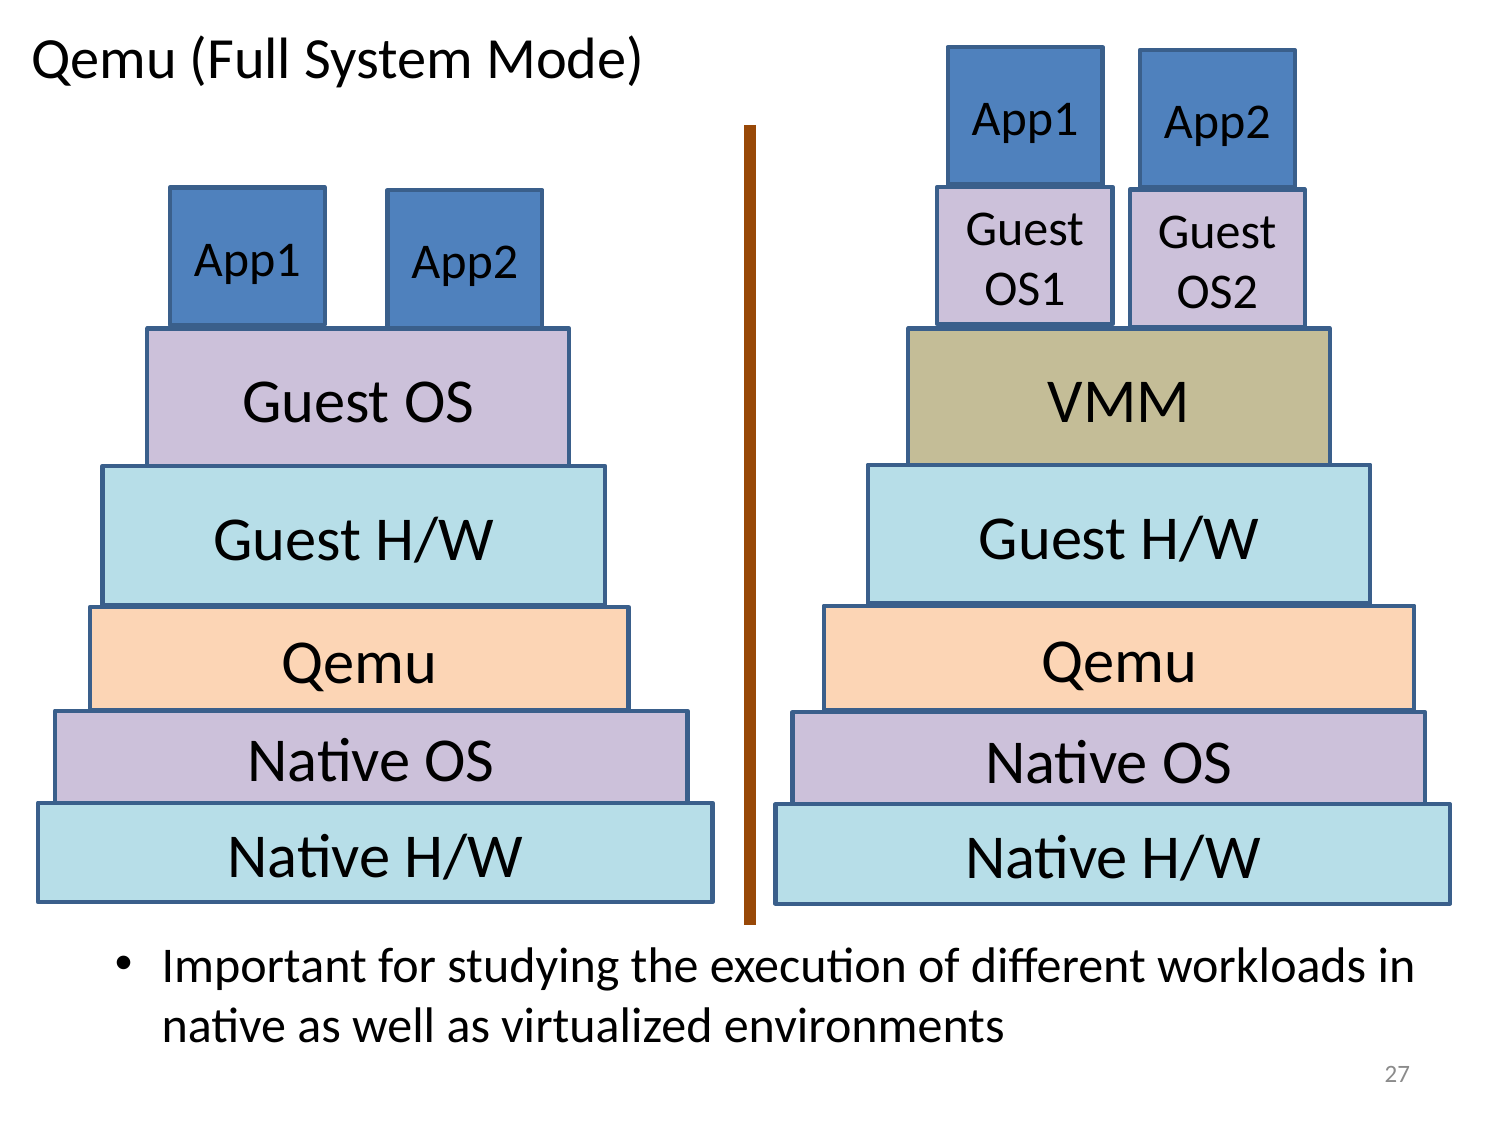

Qemu (Full System Mode)
App1
App2
Guest
OS1
App1
Guest
OS2
App2
Guest OS
VMM
Guest H/W
Guest H/W
Qemu
Qemu
Native OS
Native OS
Native H/W
Native H/W
Important for studying the execution of different workloads in native as well as virtualized environments

27